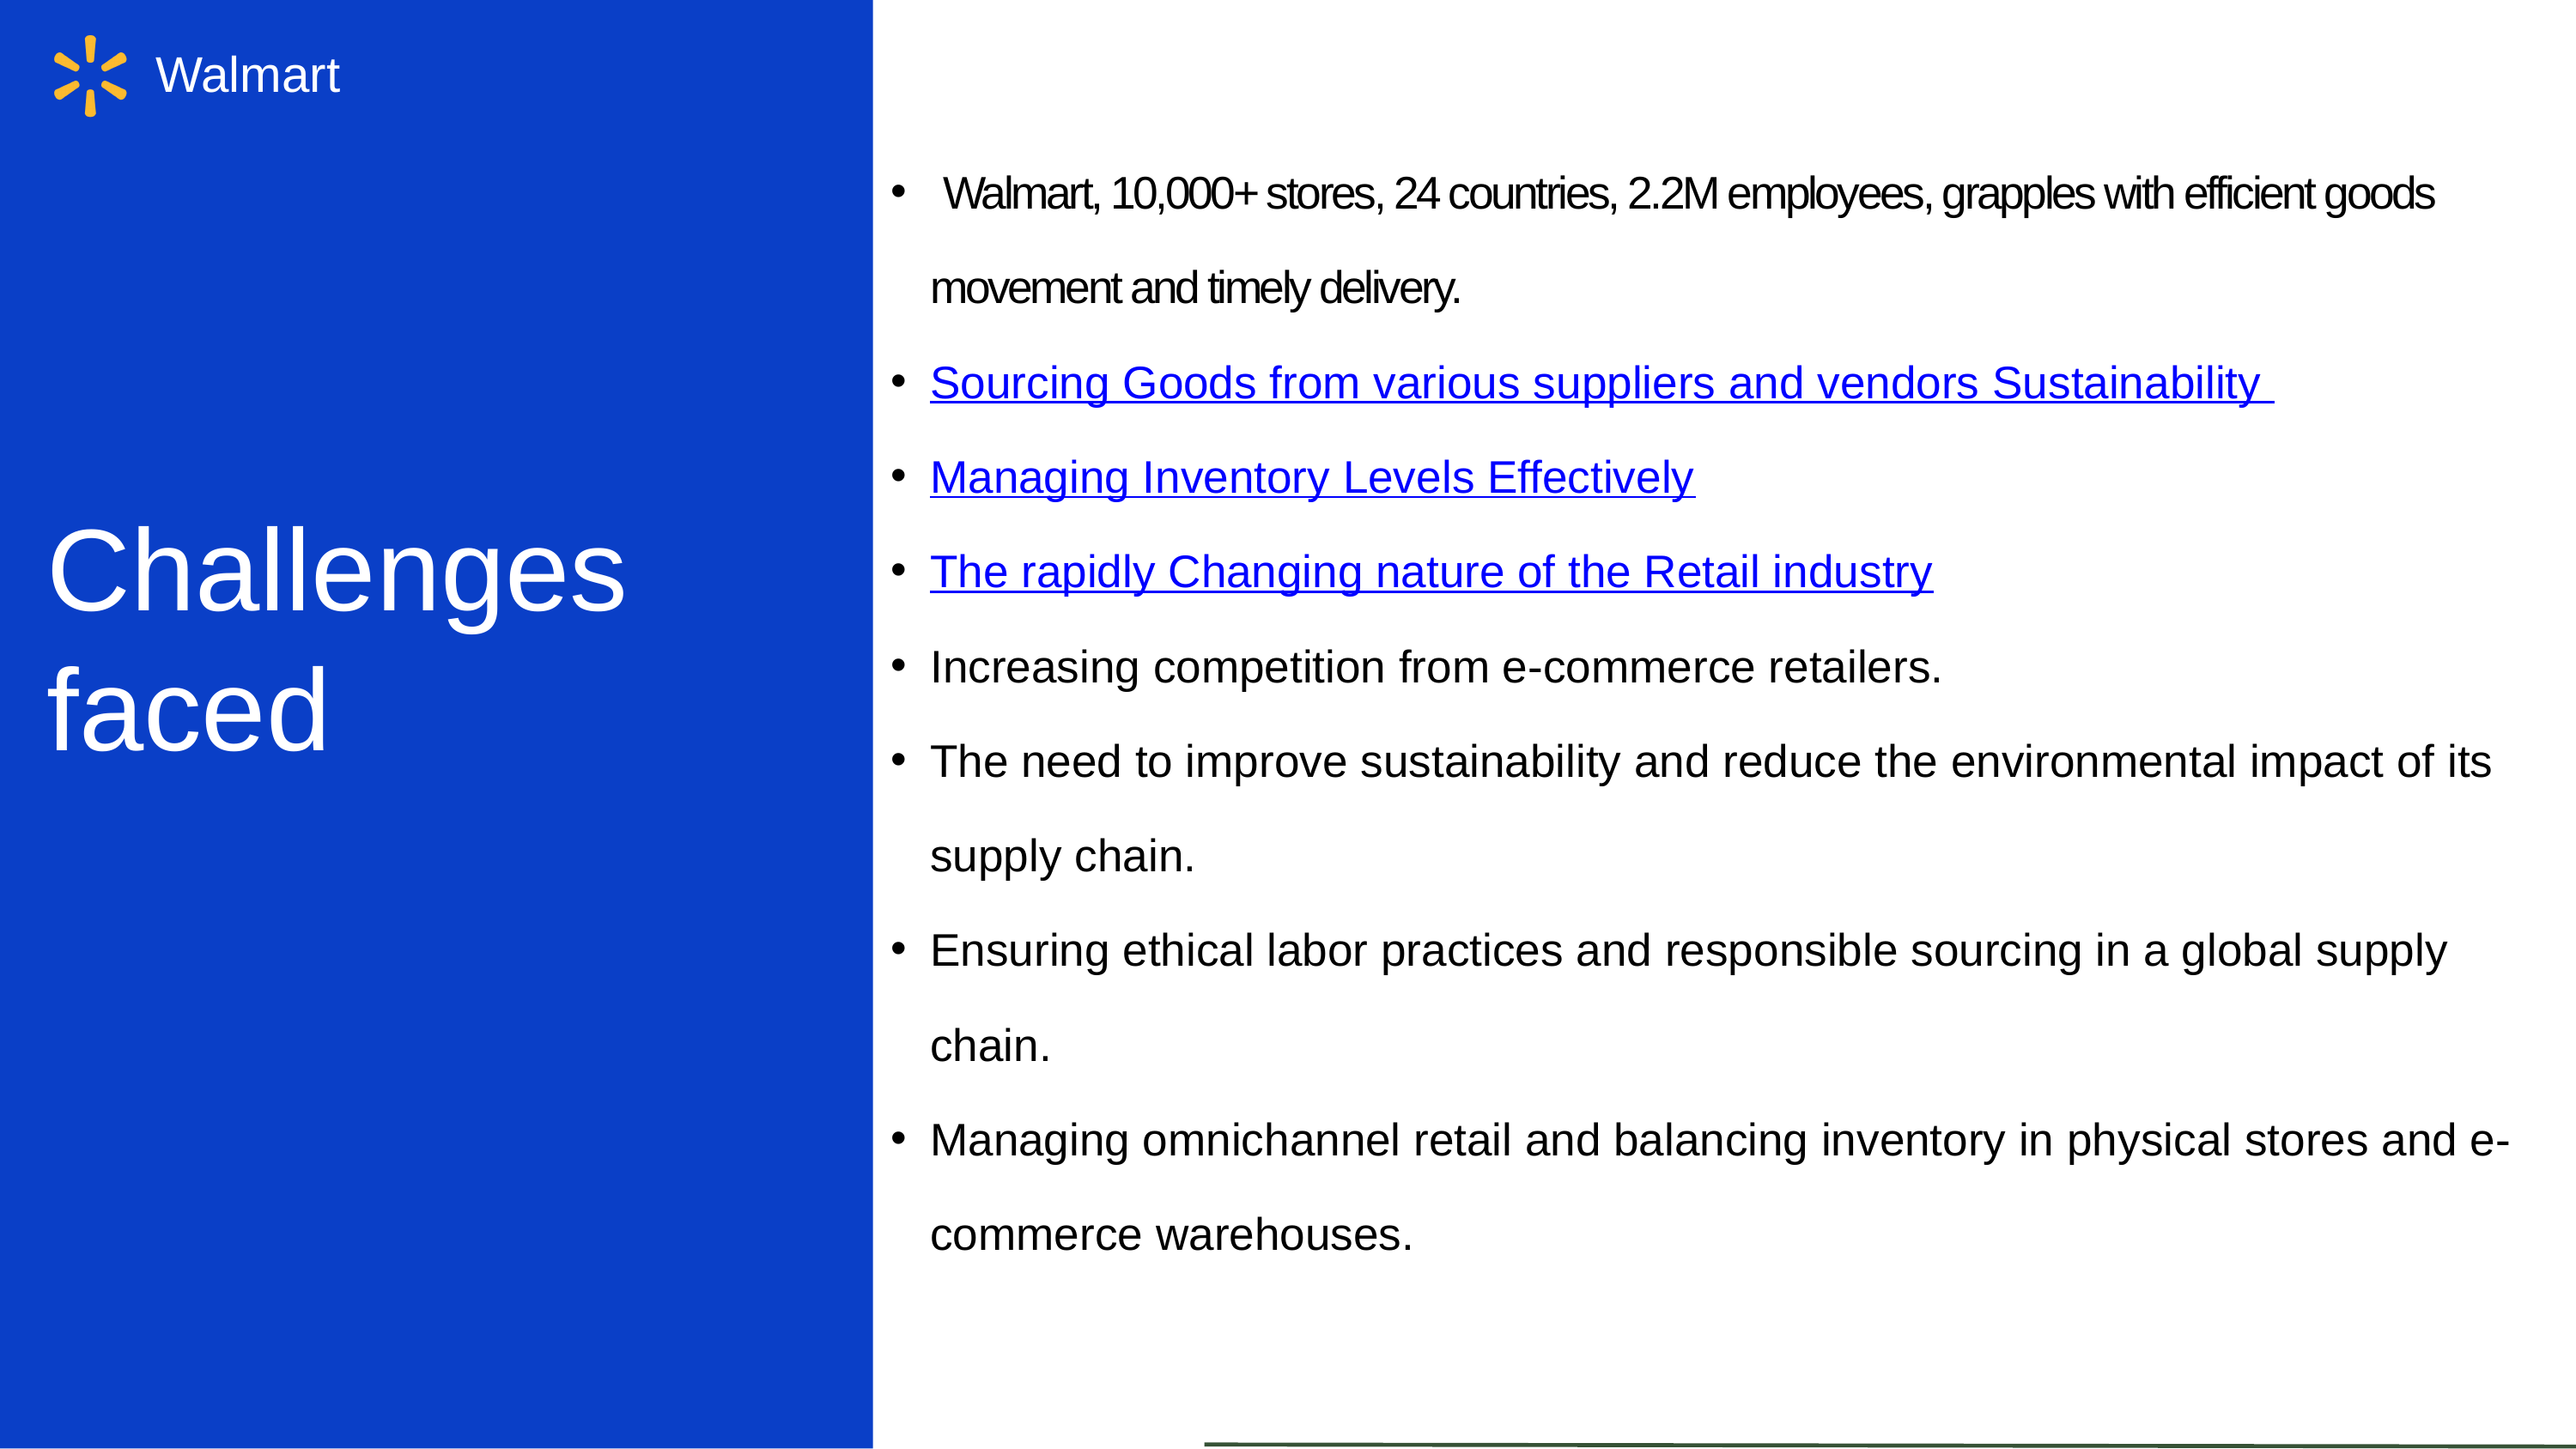

Walmart
 Walmart, 10,000+ stores, 24 countries, 2.2M employees, grapples with efficient goods movement and timely delivery.
Sourcing Goods from various suppliers and vendors Sustainability
Managing Inventory Levels Effectively
The rapidly Changing nature of the Retail industry
Increasing competition from e-commerce retailers.
The need to improve sustainability and reduce the environmental impact of its supply chain.
Ensuring ethical labor practices and responsible sourcing in a global supply chain.
Managing omnichannel retail and balancing inventory in physical stores and e-commerce warehouses.

Challenges   faced